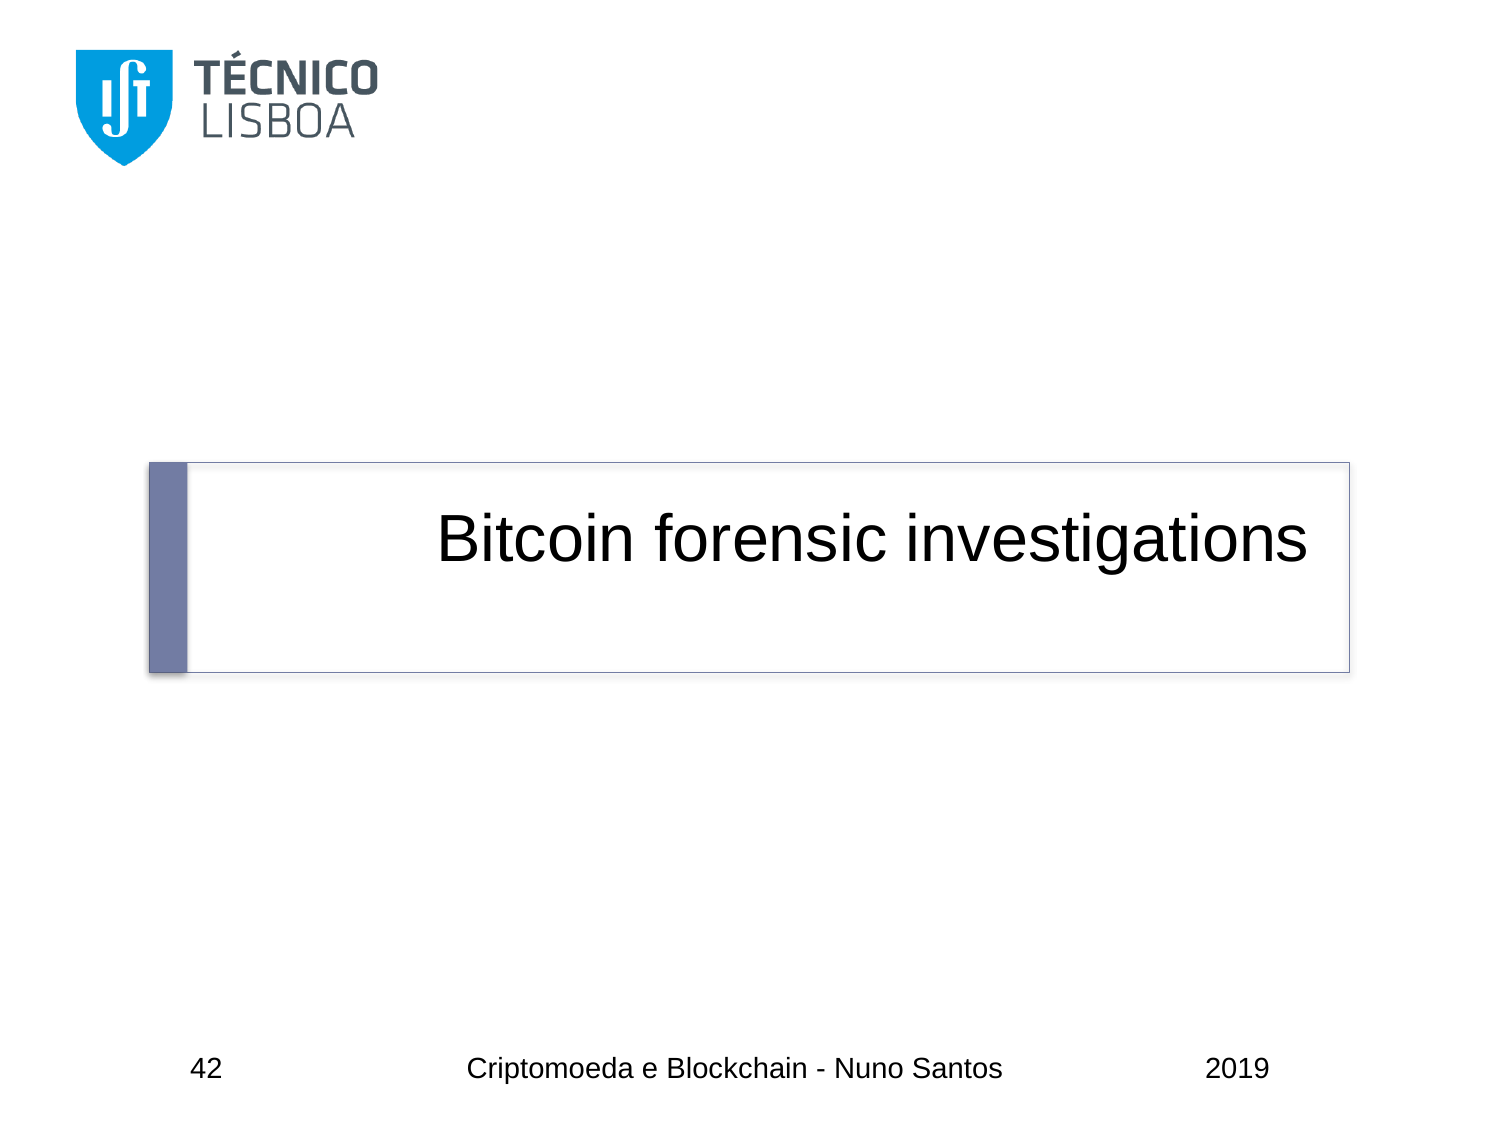

# Bitcoin forensic investigations
42
Criptomoeda e Blockchain - Nuno Santos
2019